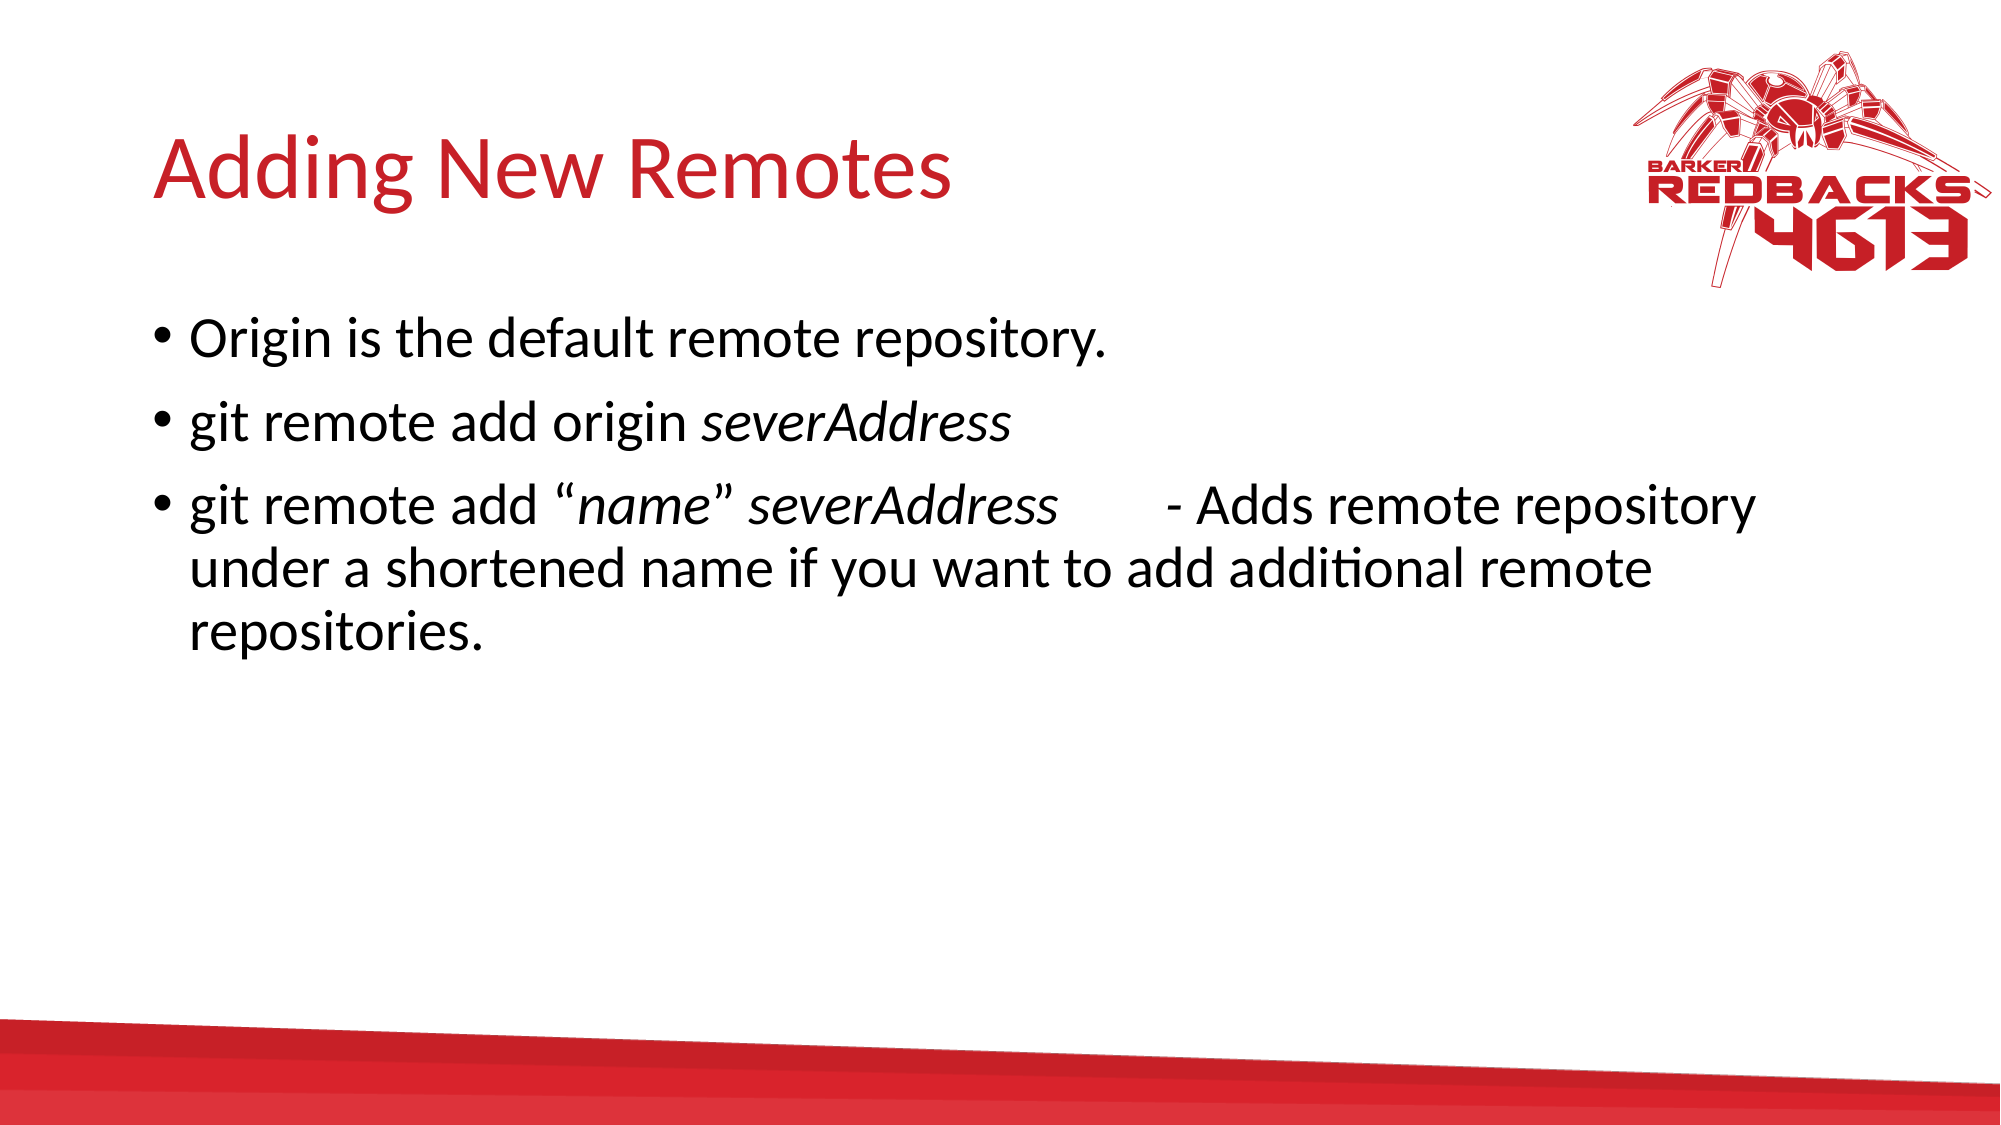

# Adding New Remotes
Origin is the default remote repository.
git remote add origin severAddress
git remote add “name” severAddress        - Adds remote repository under a shortened name if you want to add additional remote repositories.